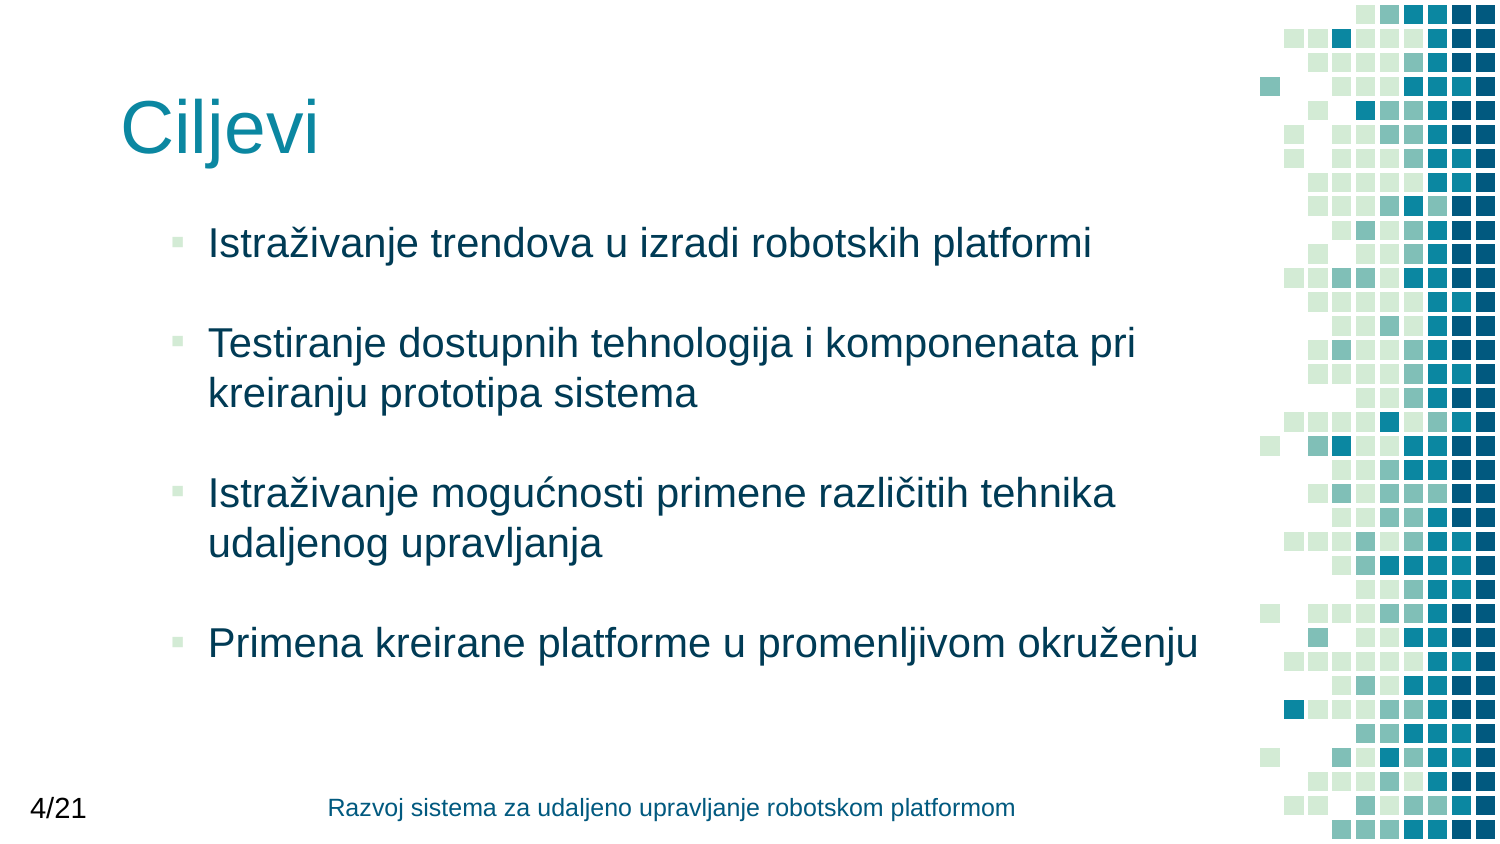

Ciljevi
Istraživanje trendova u izradi robotskih platformi

Testiranje dostupnih tehnologija i komponenata pri kreiranju prototipa sistema

Istraživanje mogućnosti primene različitih tehnika udaljenog upravljanja

Primena kreirane platforme u promenljivom okruženju
4/21
Razvoj sistema za udaljeno upravljanje robotskom platformom